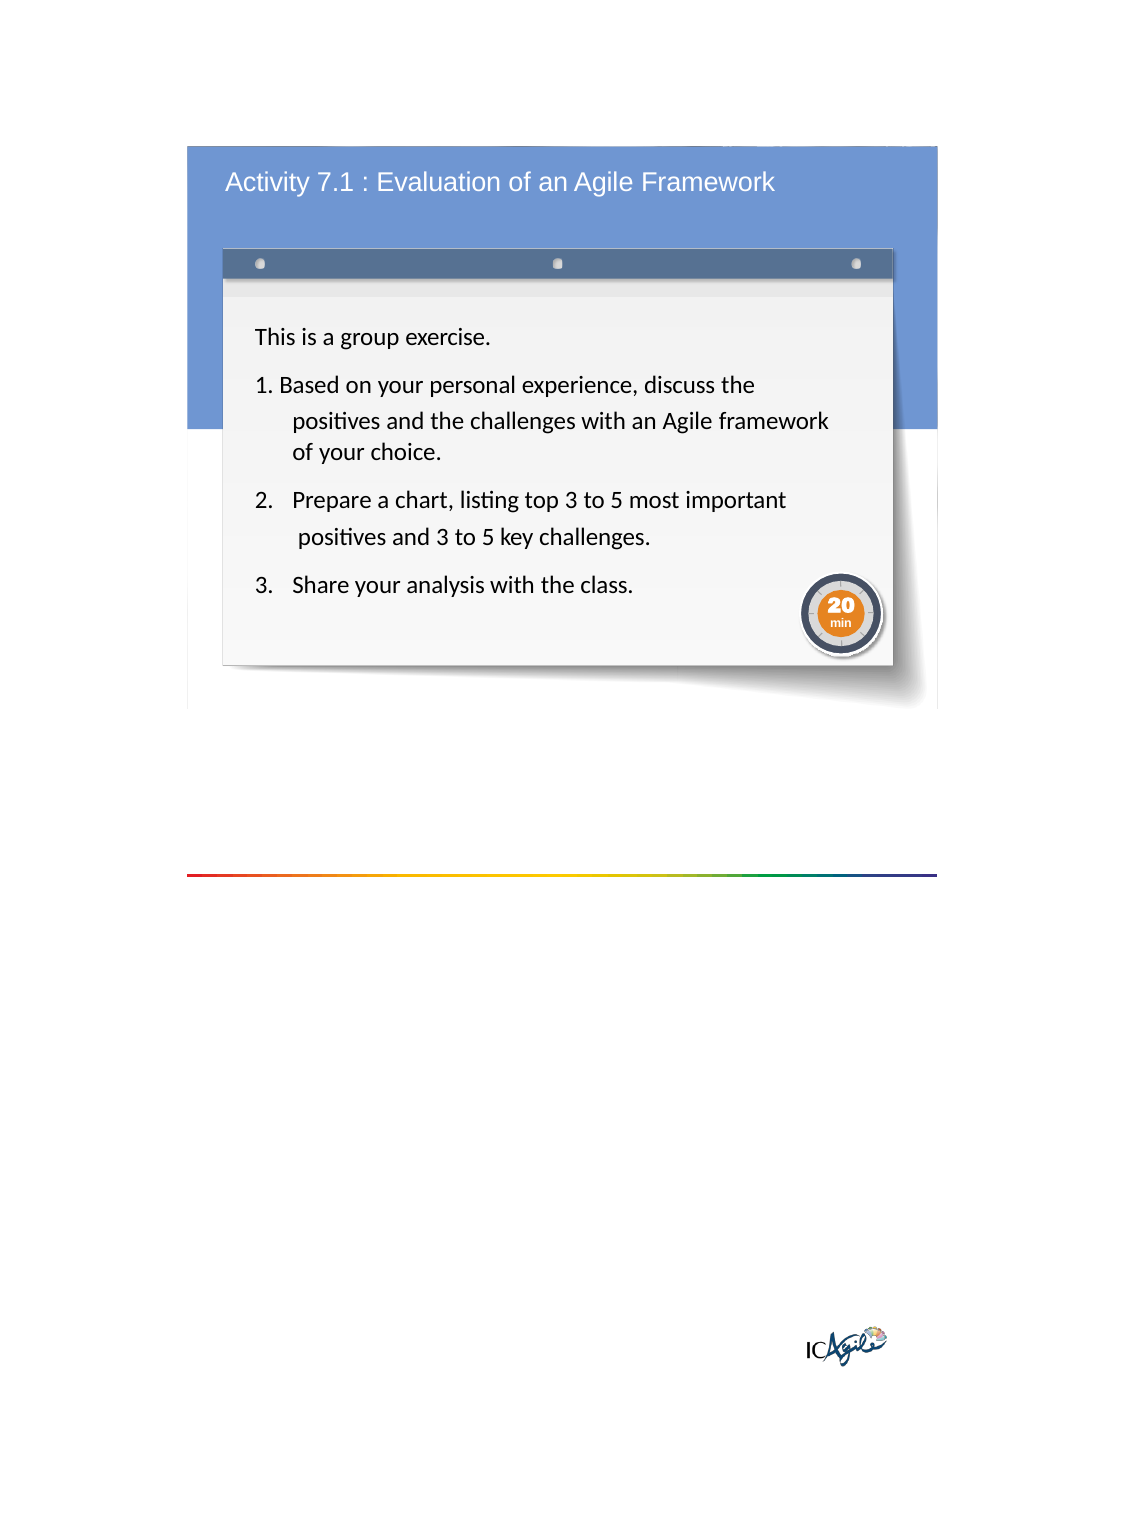

Activity 7.1 : Evaluation of an Agile Framework

This is a group exercise.
1. Based on your personal experience, discuss the  positives and the challenges with an Agile framework

of your choice.
Prepare a chart, listing top 3 to 5 most important  positives and 3 to 5 key challenges.
Share your analysis with the class.

20
min